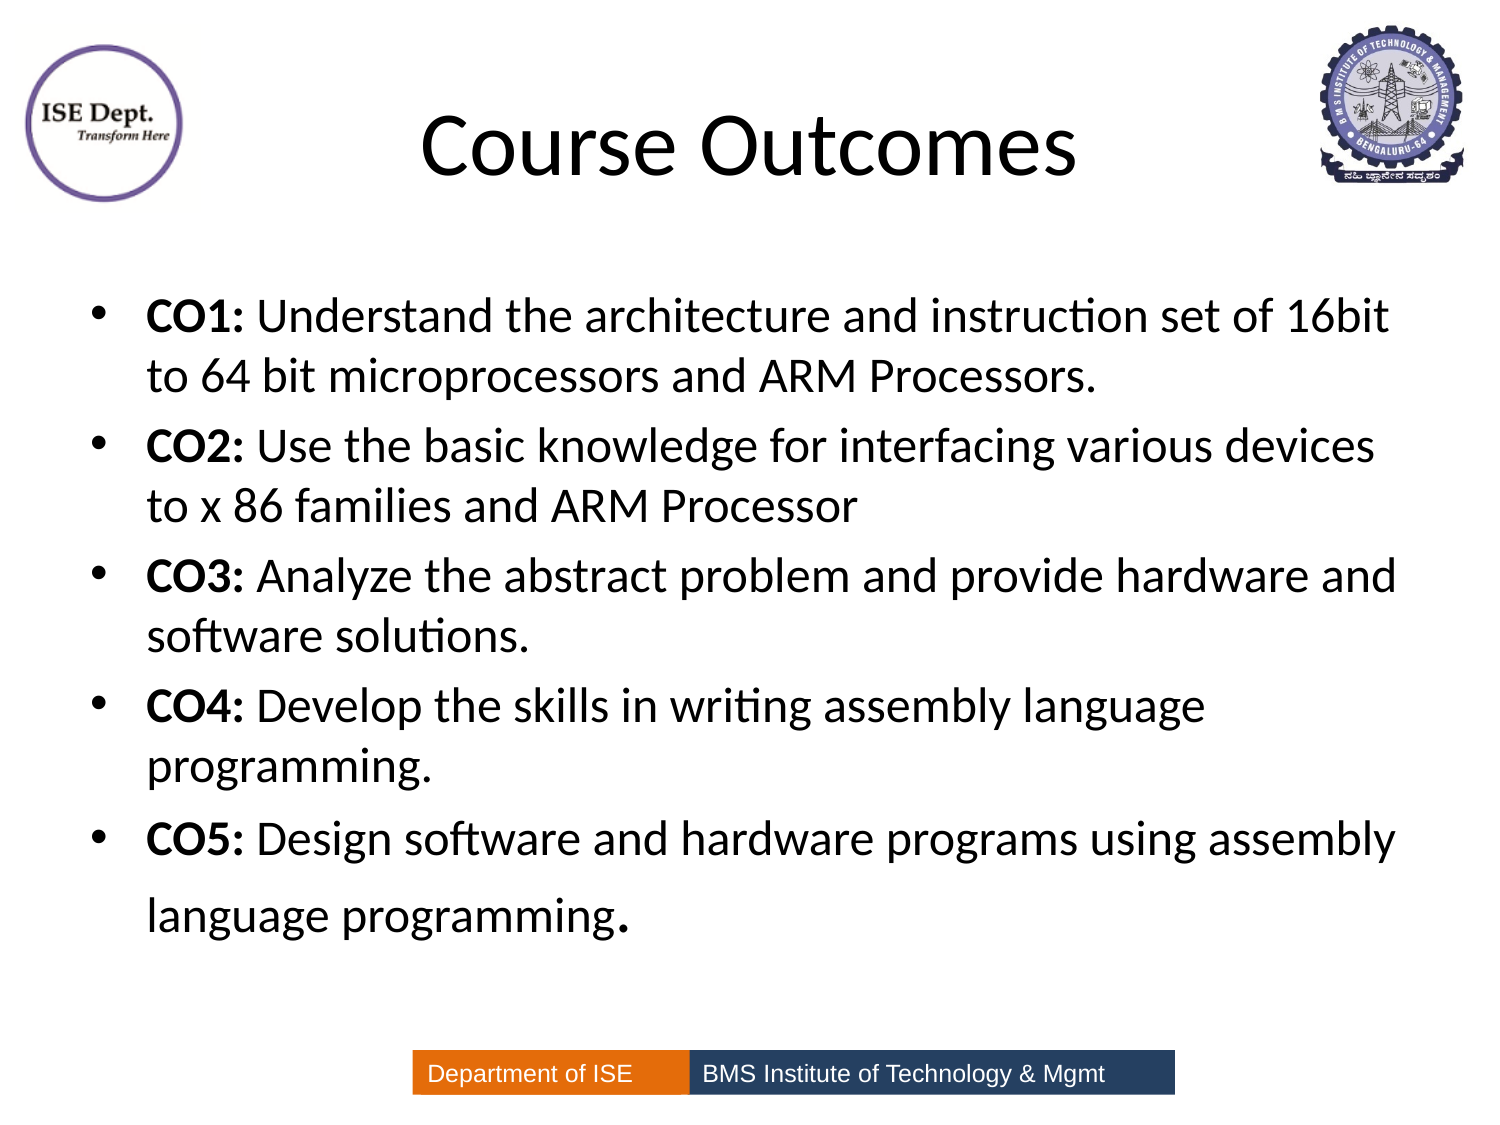

# Course Outcomes
CO1: Understand the architecture and instruction set of 16bit to 64 bit microprocessors and ARM Processors.
CO2: Use the basic knowledge for interfacing various devices to x 86 families and ARM Processor
CO3: Analyze the abstract problem and provide hardware and software solutions.
CO4: Develop the skills in writing assembly language programming.
CO5: Design software and hardware programs using assembly language programming.